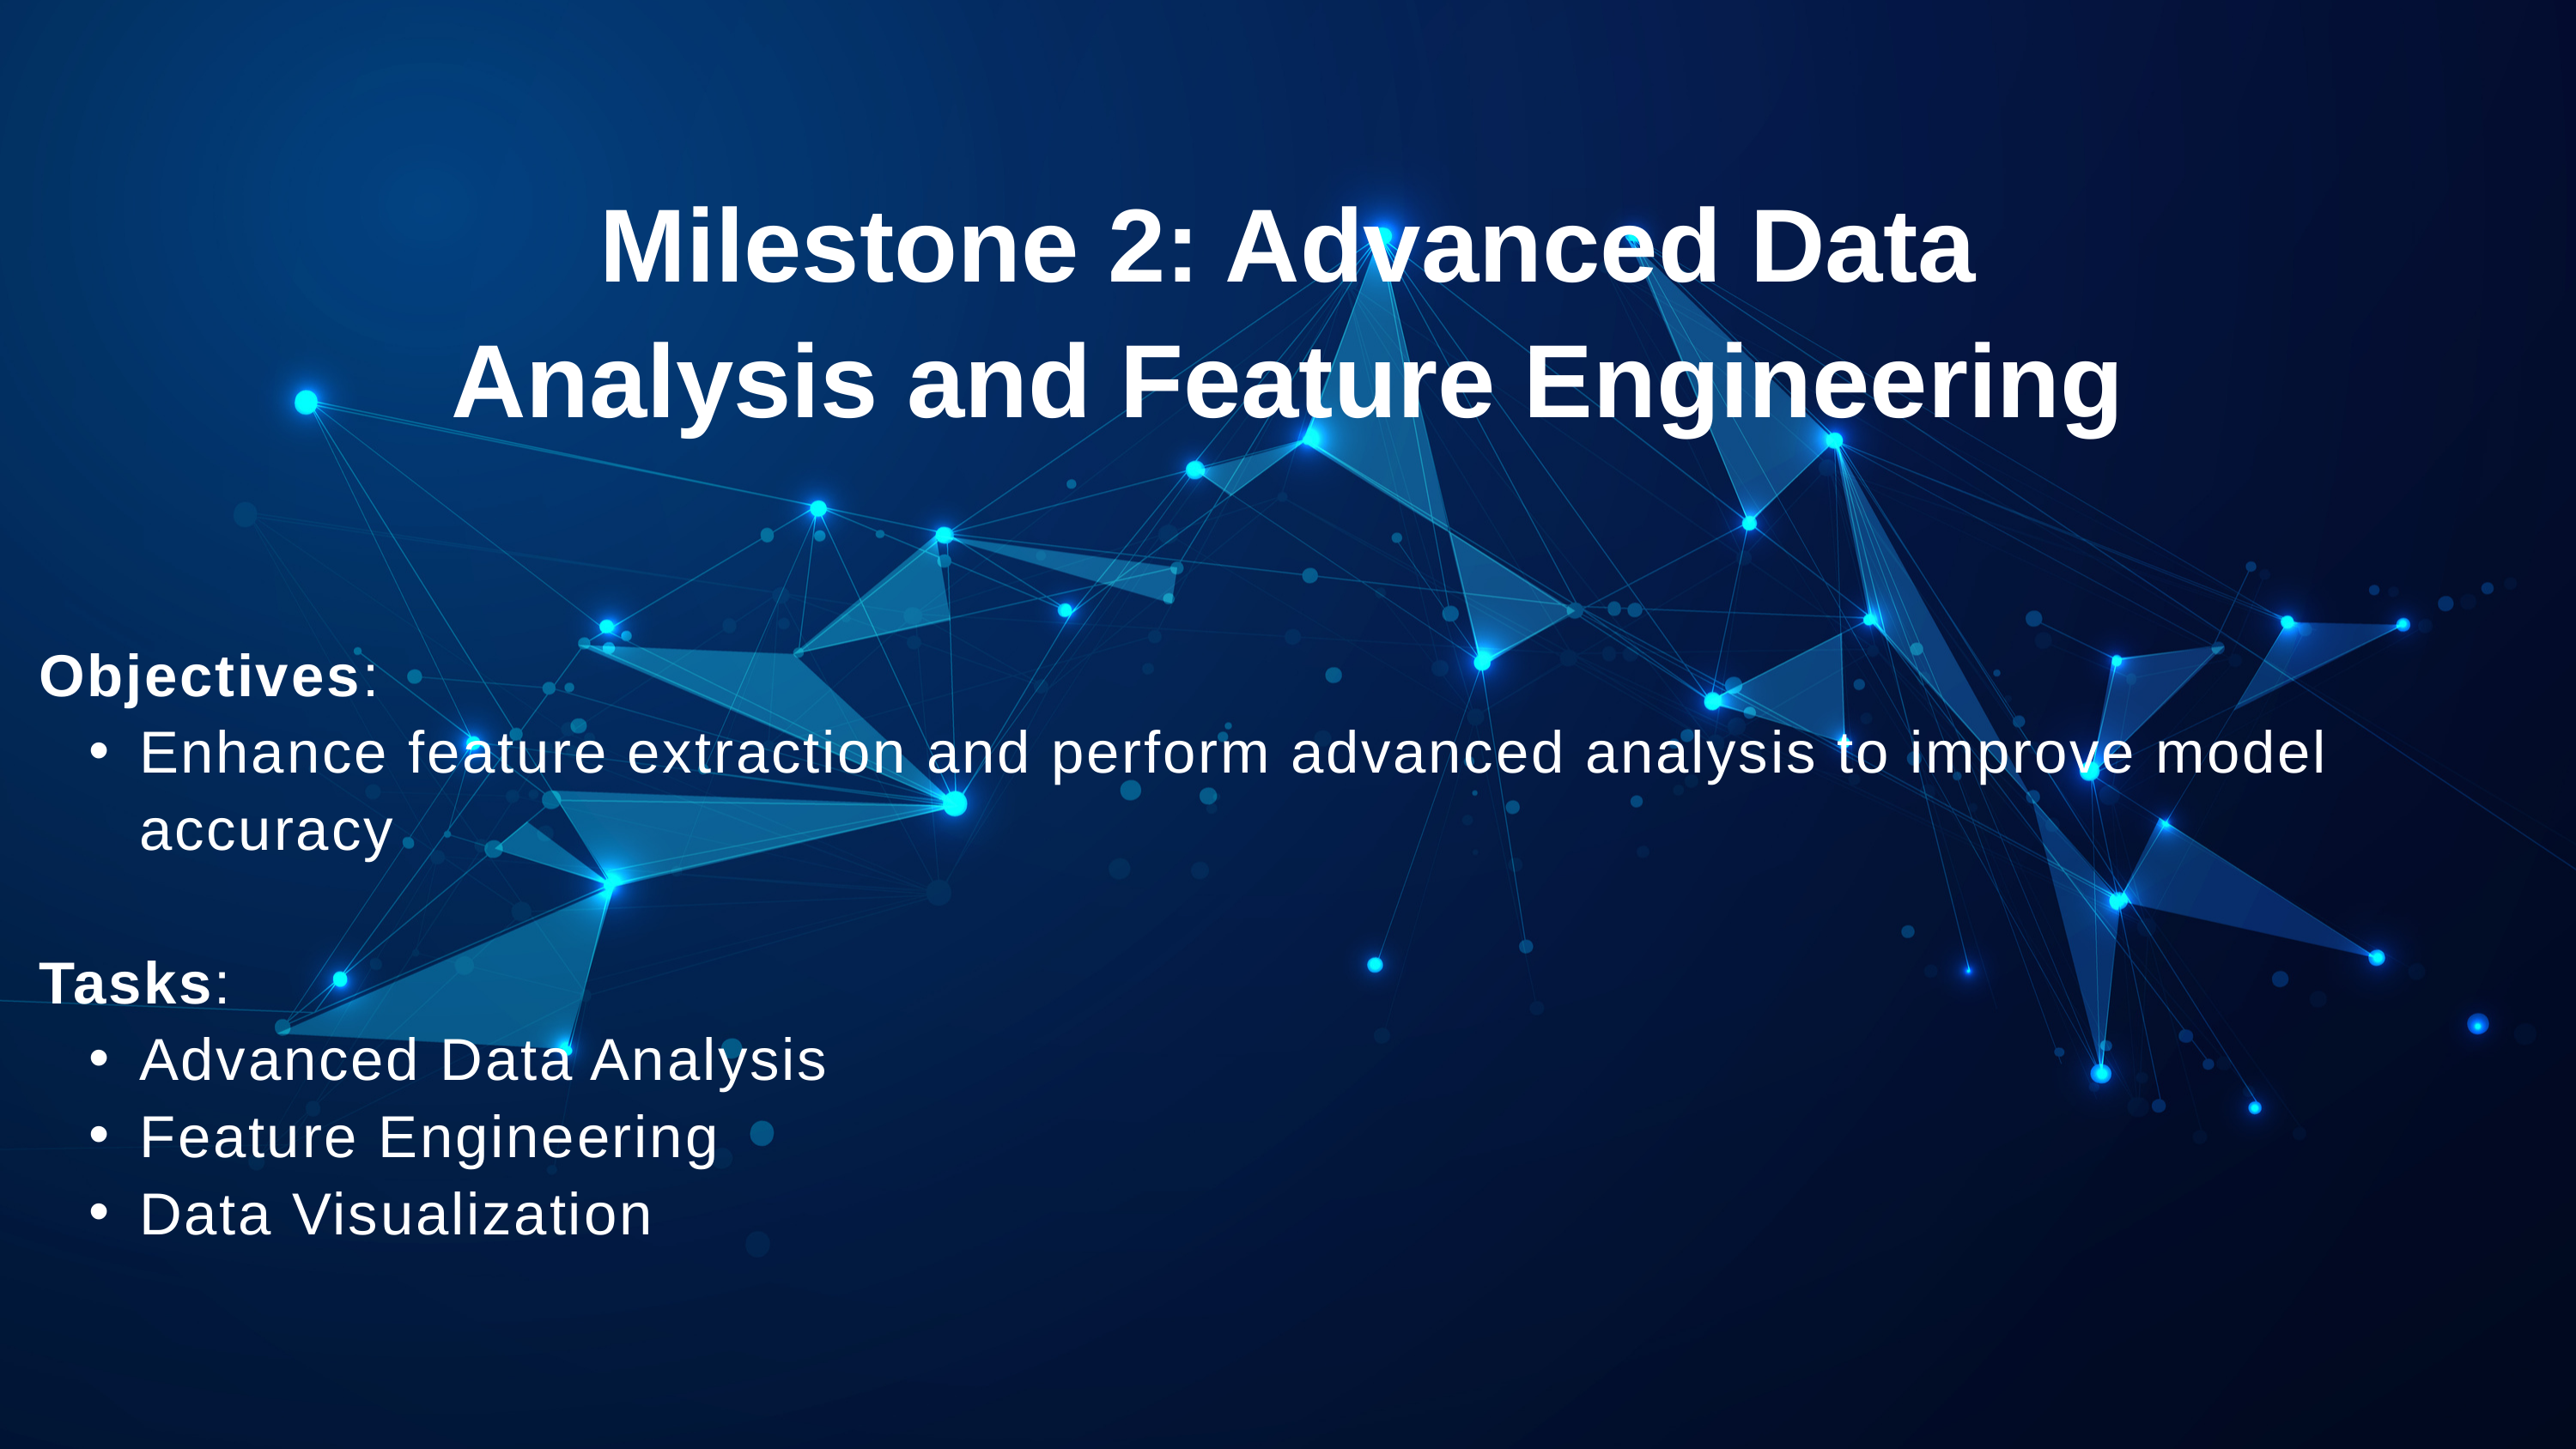

Milestone 2: Advanced Data Analysis and Feature Engineering
Objectives:
Enhance feature extraction and perform advanced analysis to improve model accuracy

Tasks:
Advanced Data Analysis
Feature Engineering
Data Visualization